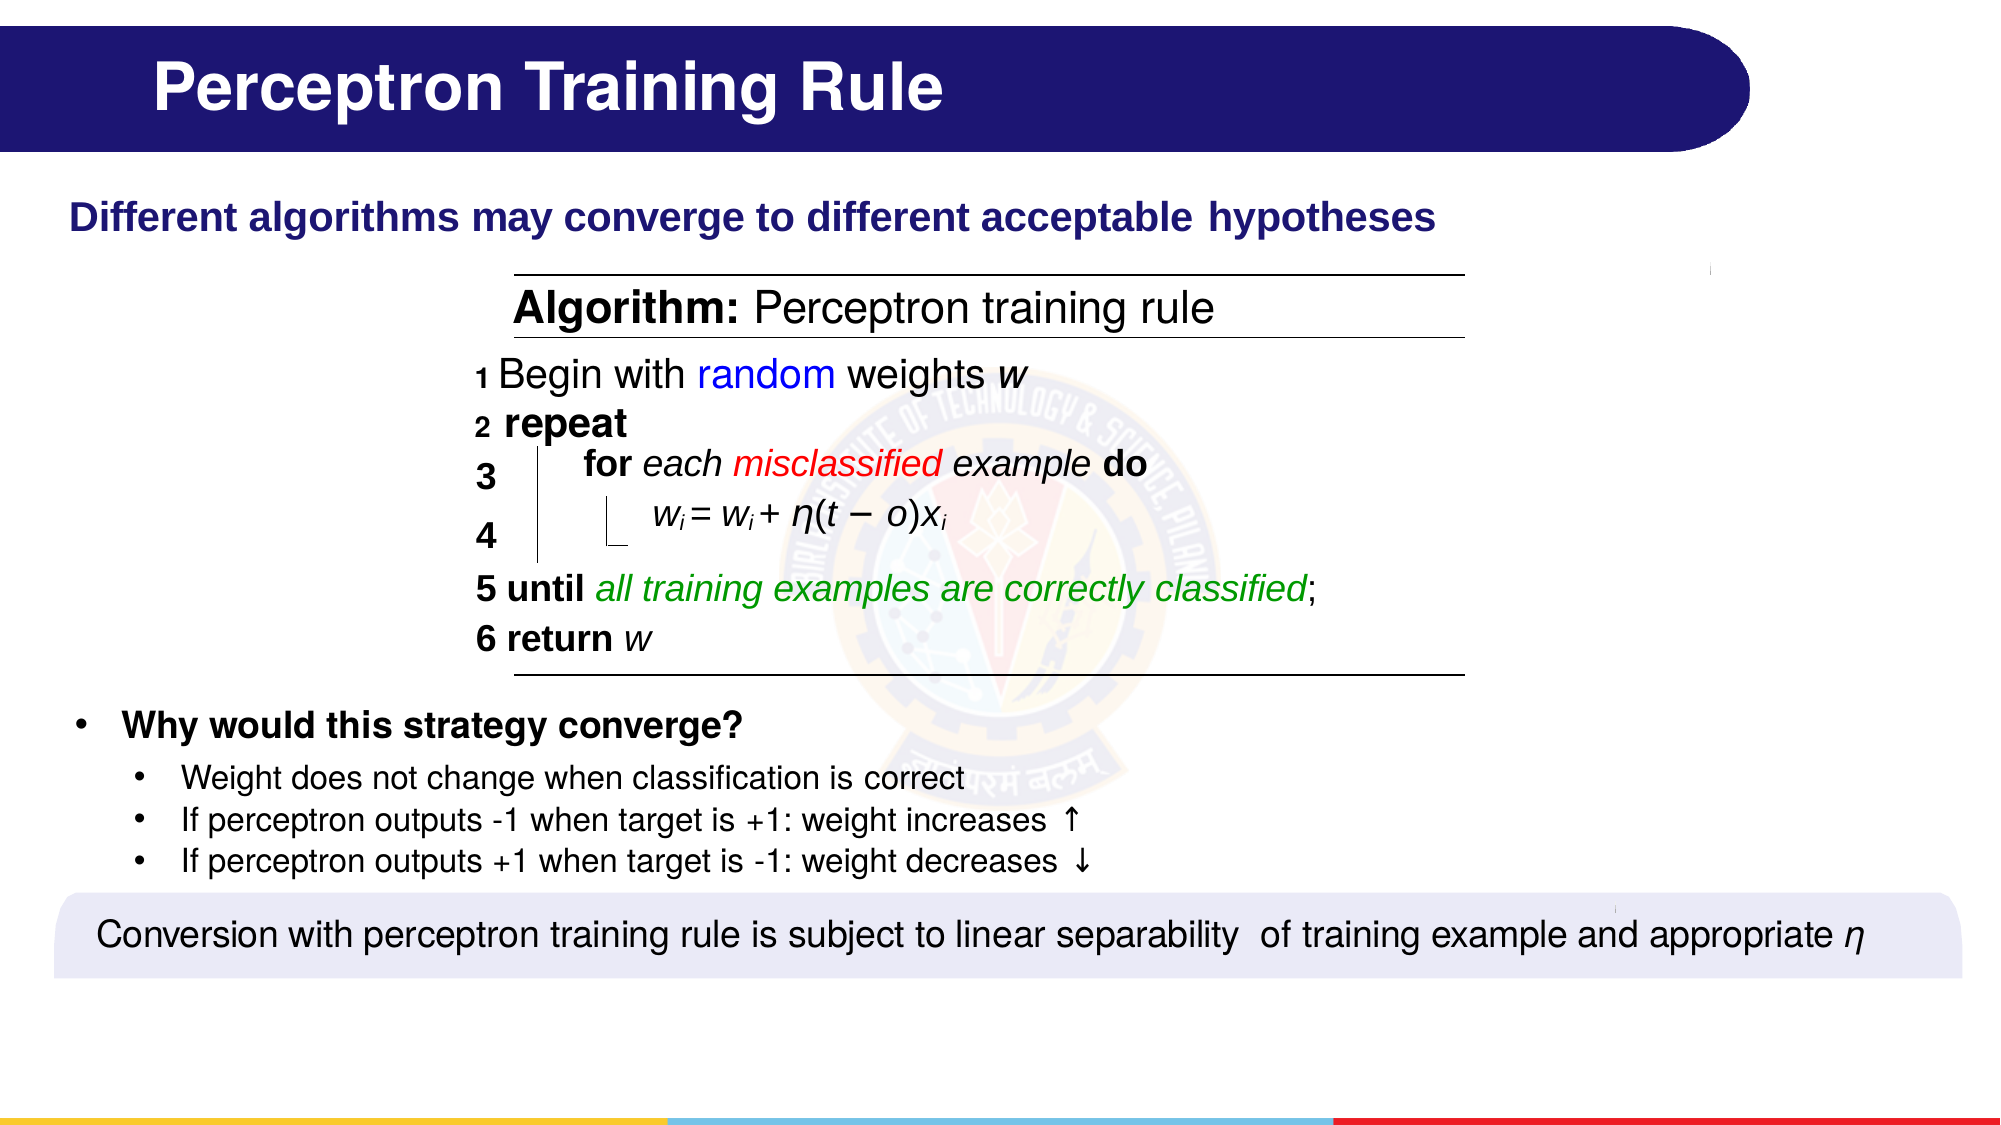

# Perceptron Training Rule

Algorithm: Perceptron training rule
1 Begin with random weights w
2 repeat
Different algorithms may converge to different acceptable hypotheses

3
4
for each misclassified example do

wi = wi + η(t − o)xi

5 until all training examples are correctly classified;
6 return w

Why would this strategy converge?
Weight does not change when classification is correct
If perceptron outputs -1 when target is +1: weight increases ↑
If perceptron outputs +1 when target is -1: weight decreases ↓

Conversion with perceptron training rule is subject to linear separability  of training example and appropriate η